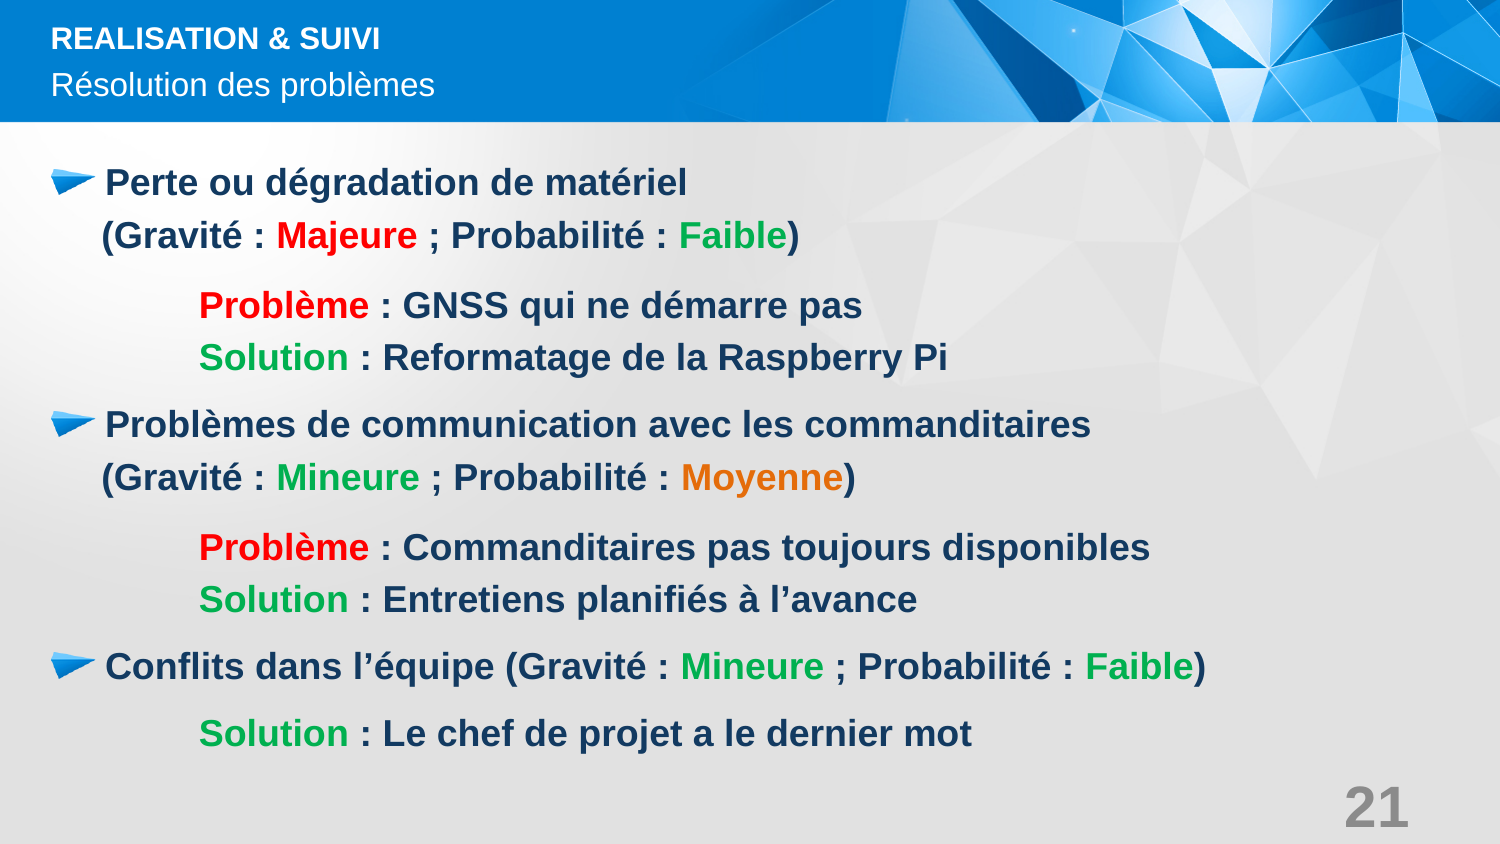

REALISATION & SUIVI
# Résolution des problèmes

Perte ou dégradation de matériel
     (Gravité : Majeure ; Probabilité : Faible)

	Problème : GNSS qui ne démarre pas
	Solution : Reformatage de la Raspberry Pi

Problèmes de communication avec les commanditaires
     (Gravité : Mineure ; Probabilité : Moyenne)

	Problème : Commanditaires pas toujours disponibles
	Solution : Entretiens planifiés à l’avance

Conflits dans l’équipe (Gravité : Mineure ; Probabilité : Faible)

	Solution : Le chef de projet a le dernier mot

21